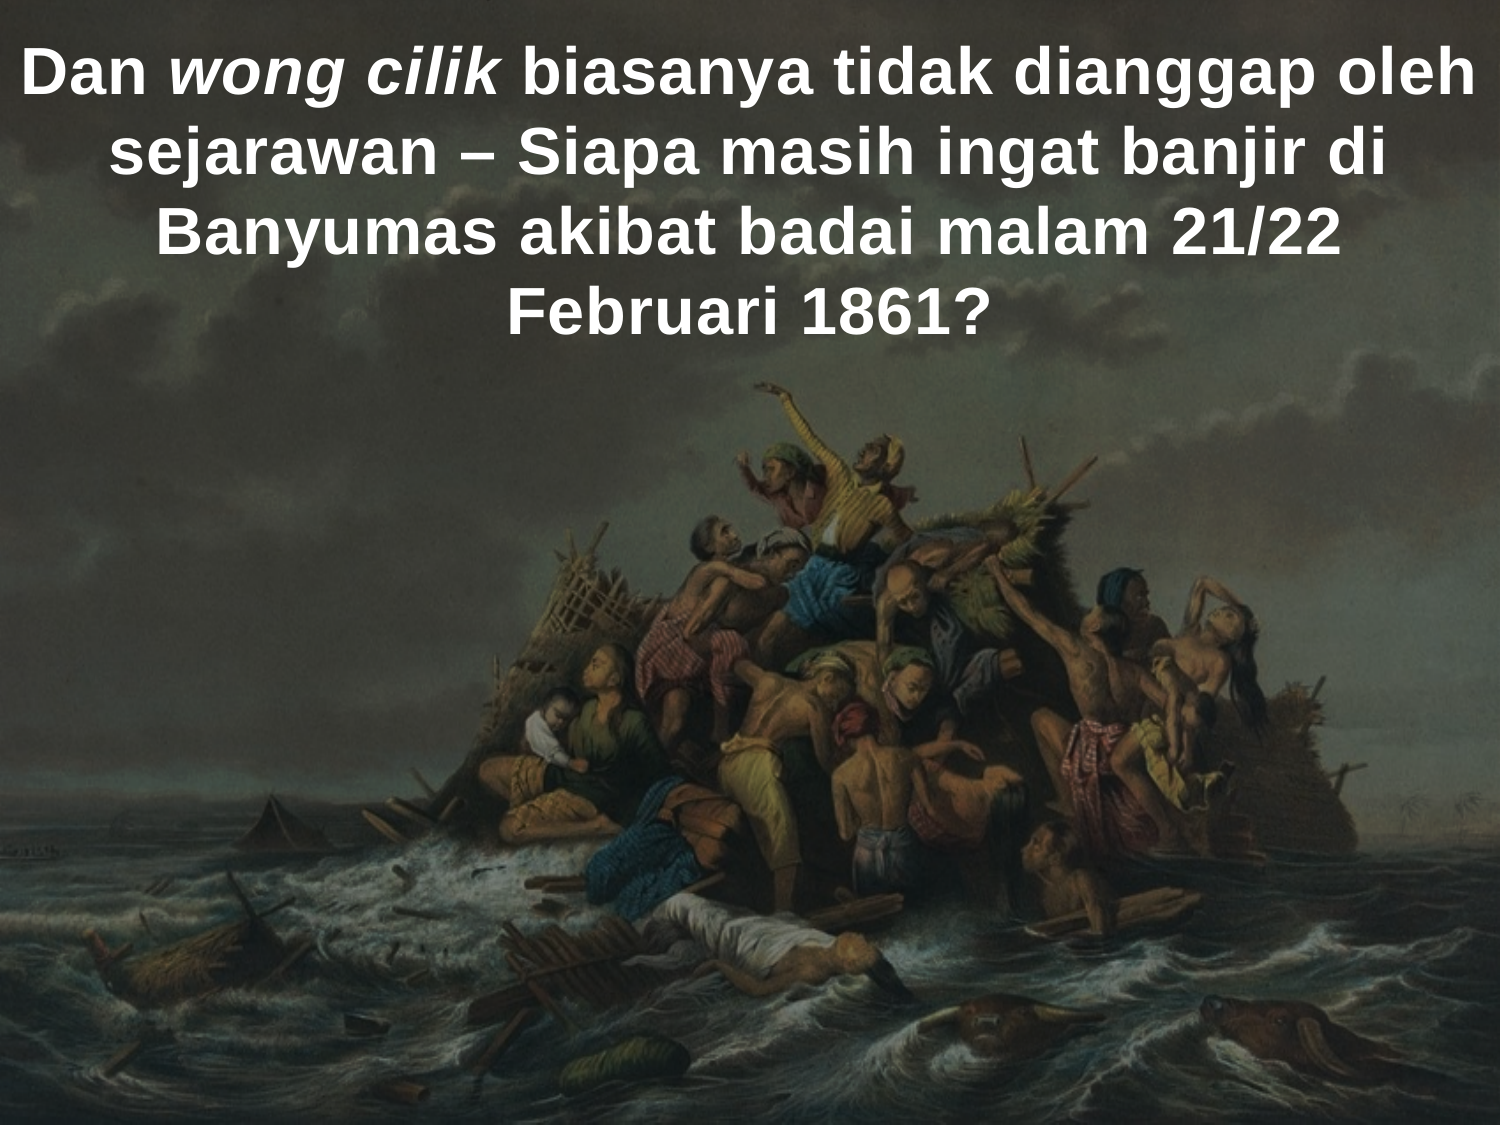

# Dan wong cilik biasanya tidak dianggap oleh sejarawan – Siapa masih ingat banjir di Banyumas akibat badai malam 21/22 Februari 1861?